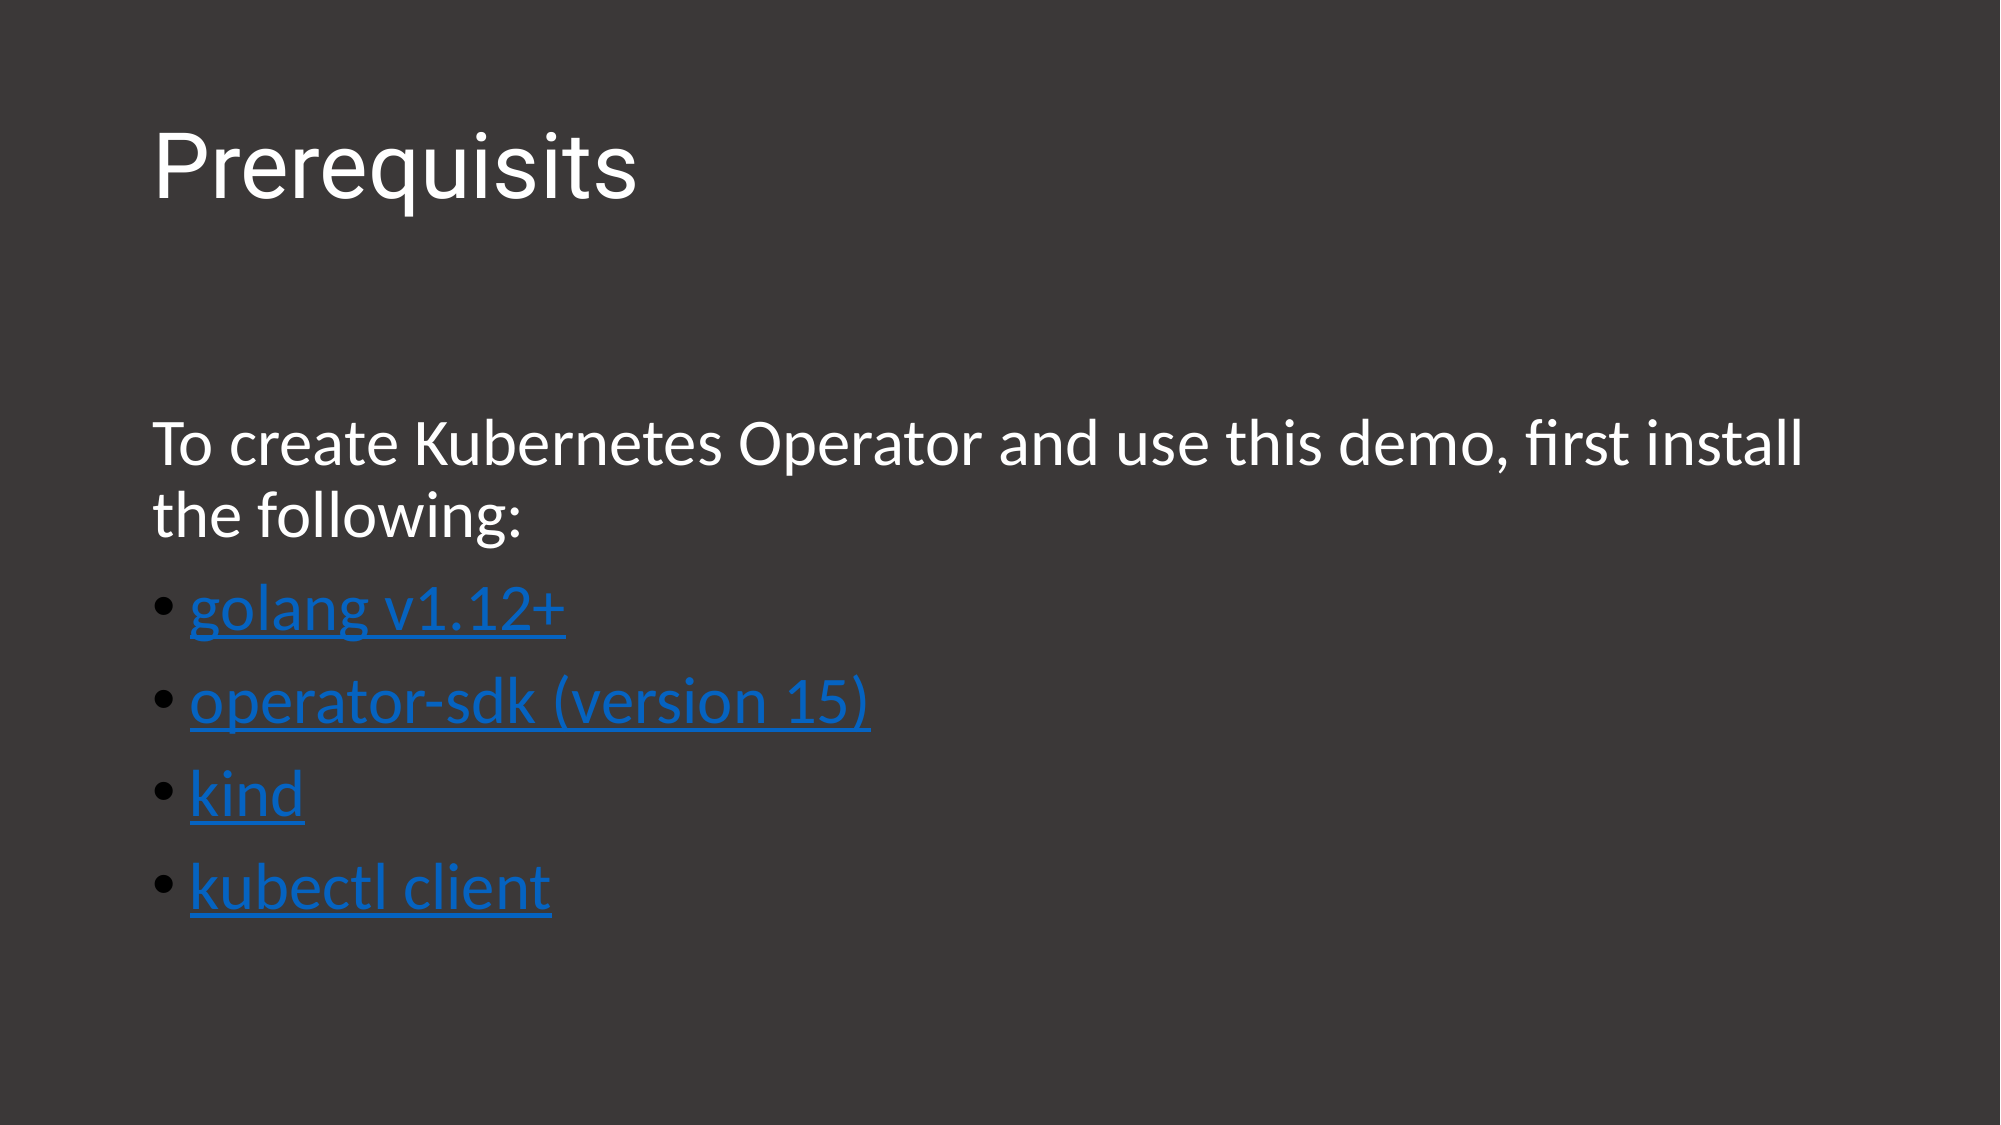

# Prerequisits

To create Kubernetes Operator and use this demo, first install the following:
golang v1.12+
operator-sdk (version 15)
kind
kubectl client